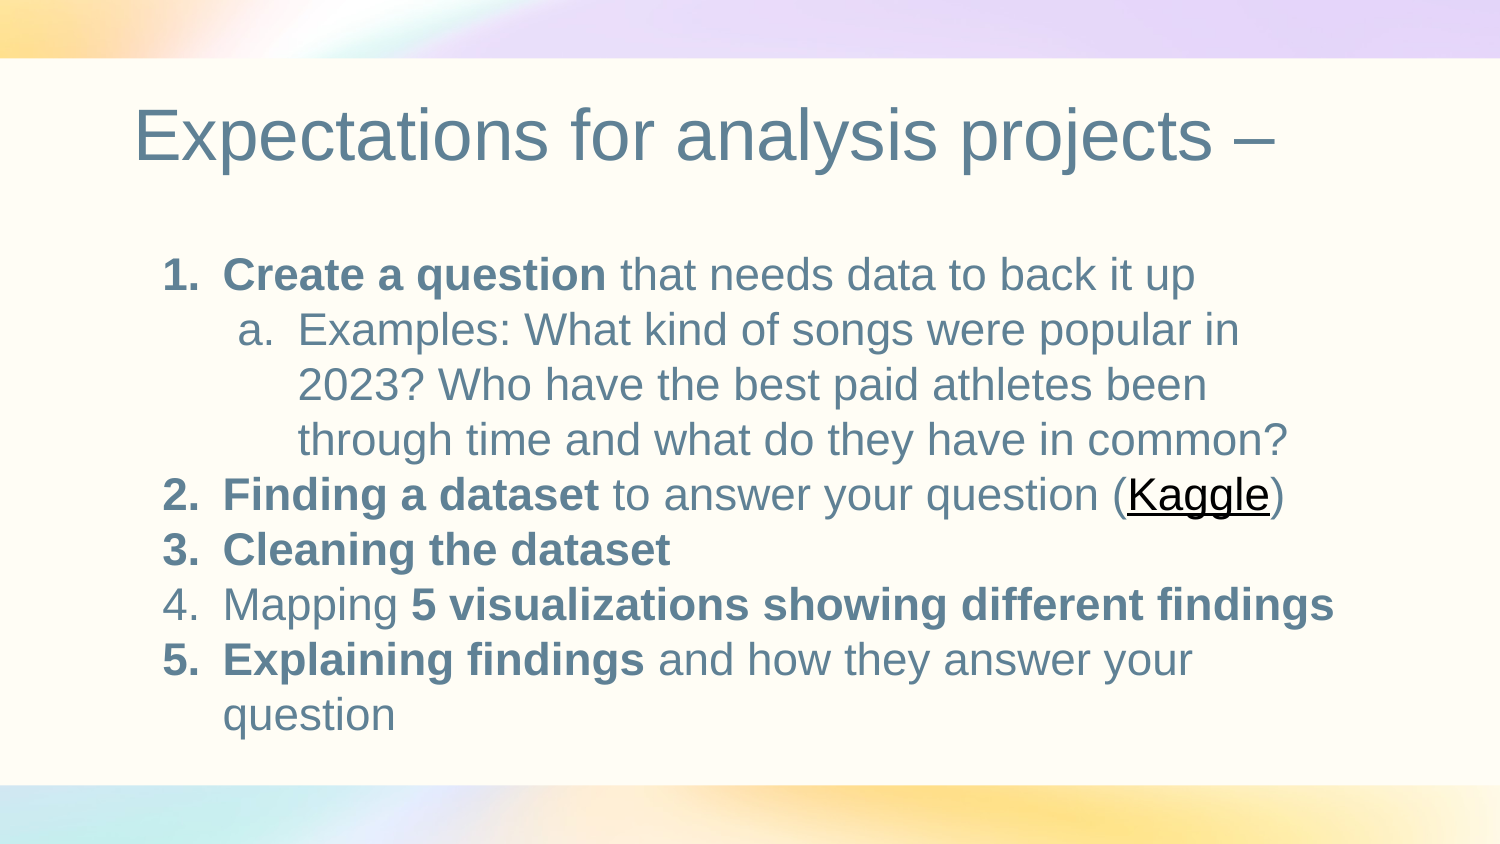

# Expectations for analysis projects –
Create a question that needs data to back it up
Examples: What kind of songs were popular in 2023? Who have the best paid athletes been through time and what do they have in common?
Finding a dataset to answer your question (Kaggle)
Cleaning the dataset
Mapping 5 visualizations showing different findings
Explaining findings and how they answer your question